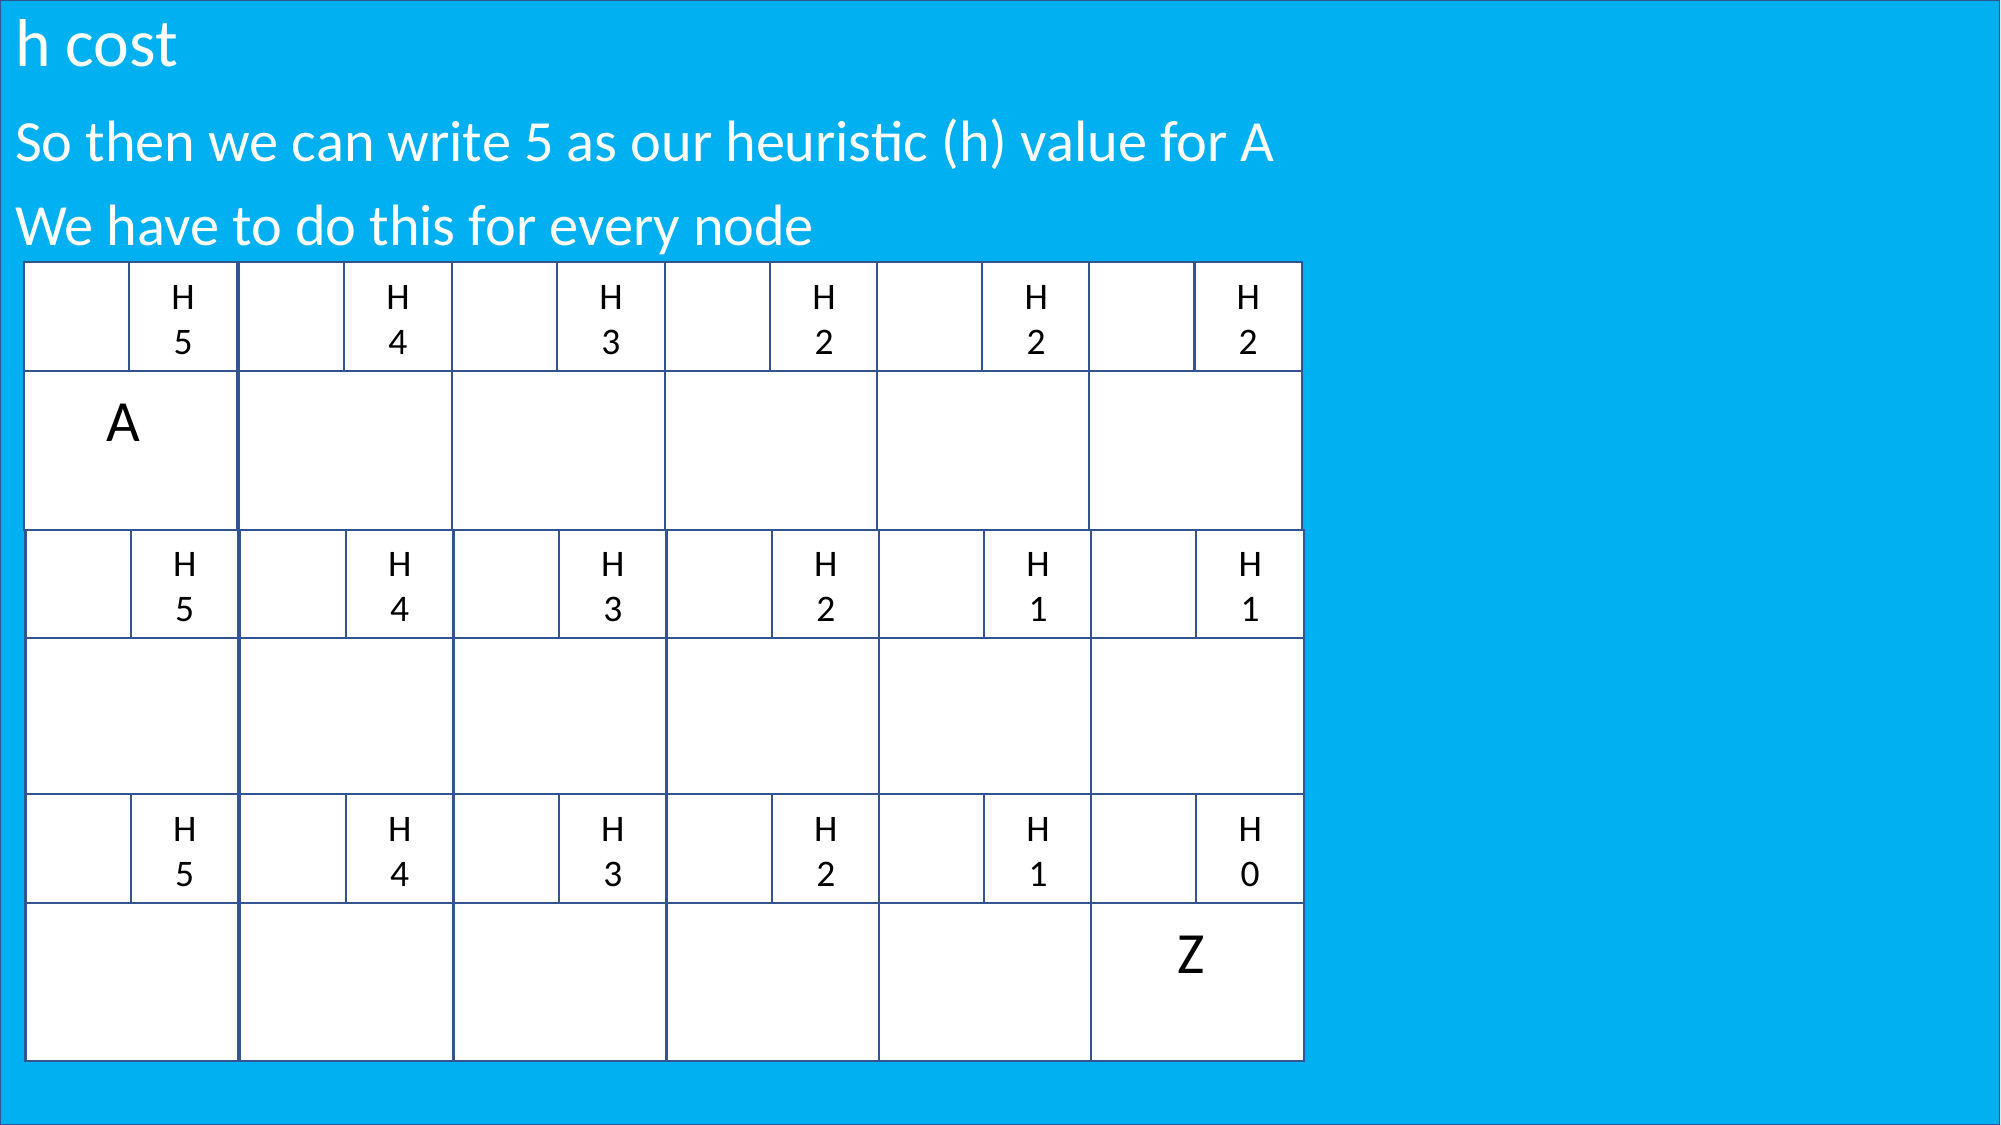

# h cost
So then we can write 5 as our heuristic (h) value for A
We have to do this for every node

H
2

H
2

H
2
A

H
4

H
3

A

H
5

H
2

H
1

H
1

H
4

H
3

H
5

H
2

H
1

Z

H
0

H
4

H
3

H
5